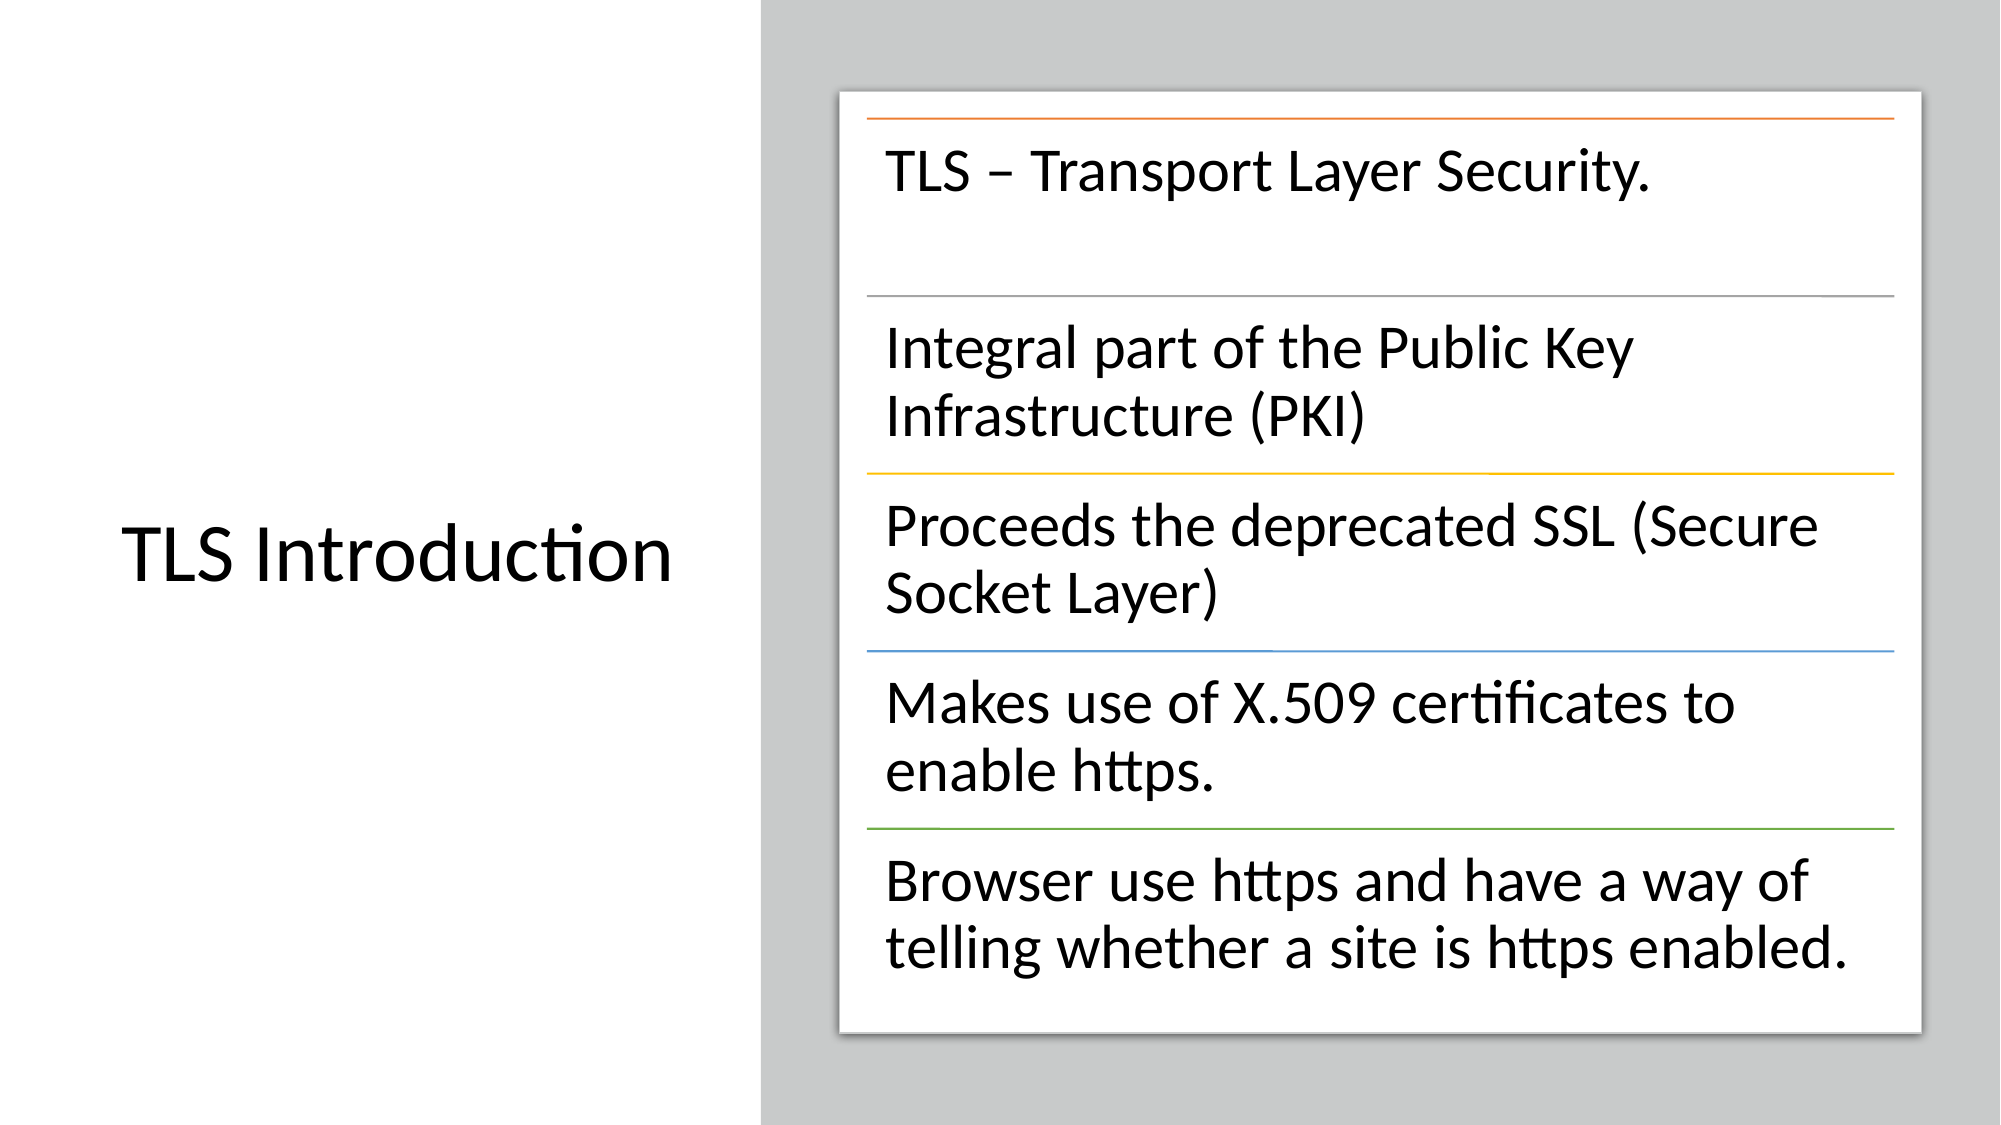

# TLS Introduction
TLS – Transport Layer Security.
Integral part of the Public Key Infrastructure (PKI)
Proceeds the deprecated SSL (Secure Socket Layer)
Makes use of X.509 certificates to enable https.
Browser use https and have a way of telling whether a site is https enabled.